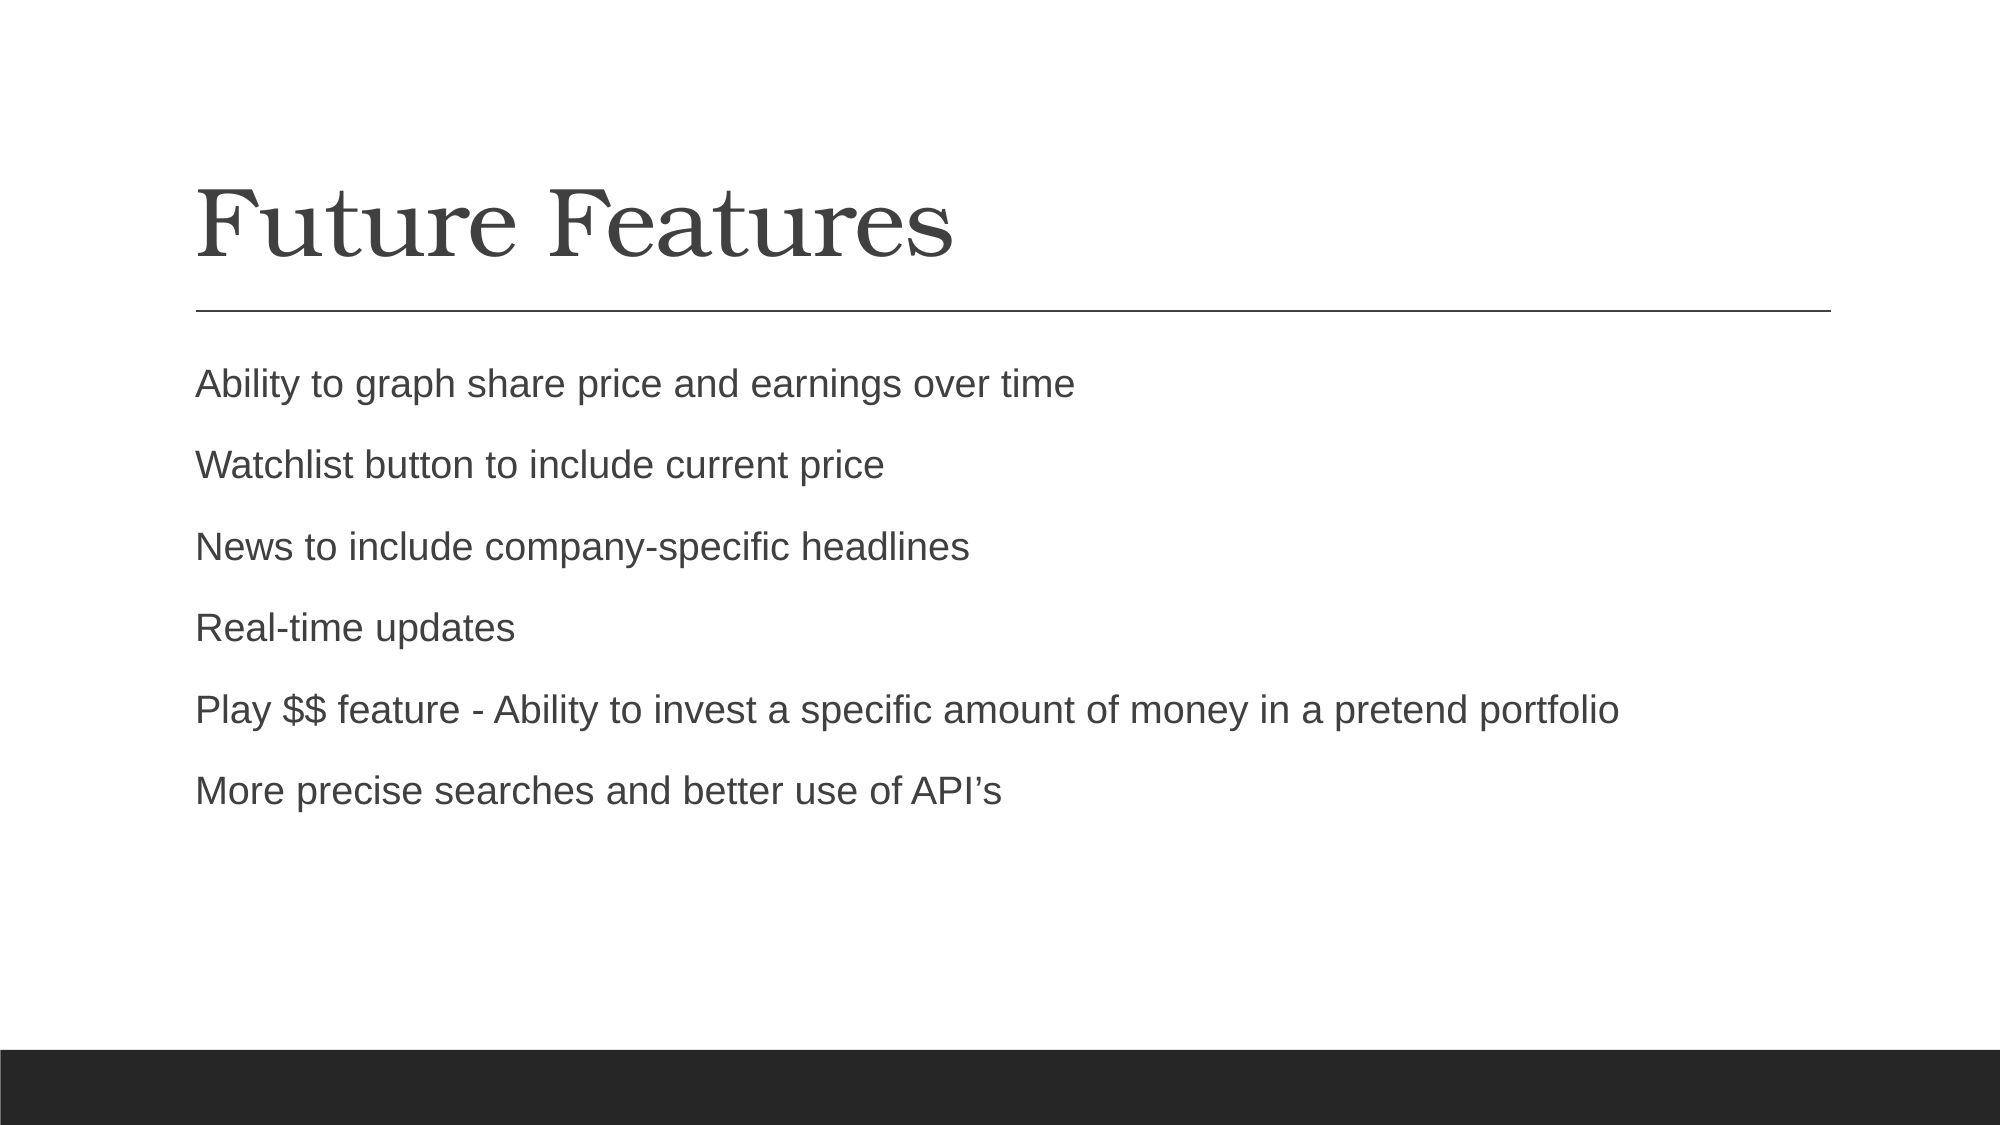

# Future Features
Ability to graph share price and earnings over time
Watchlist button to include current price
News to include company-specific headlines
Real-time updates
Play $$ feature - Ability to invest a specific amount of money in a pretend portfolio
More precise searches and better use of API’s